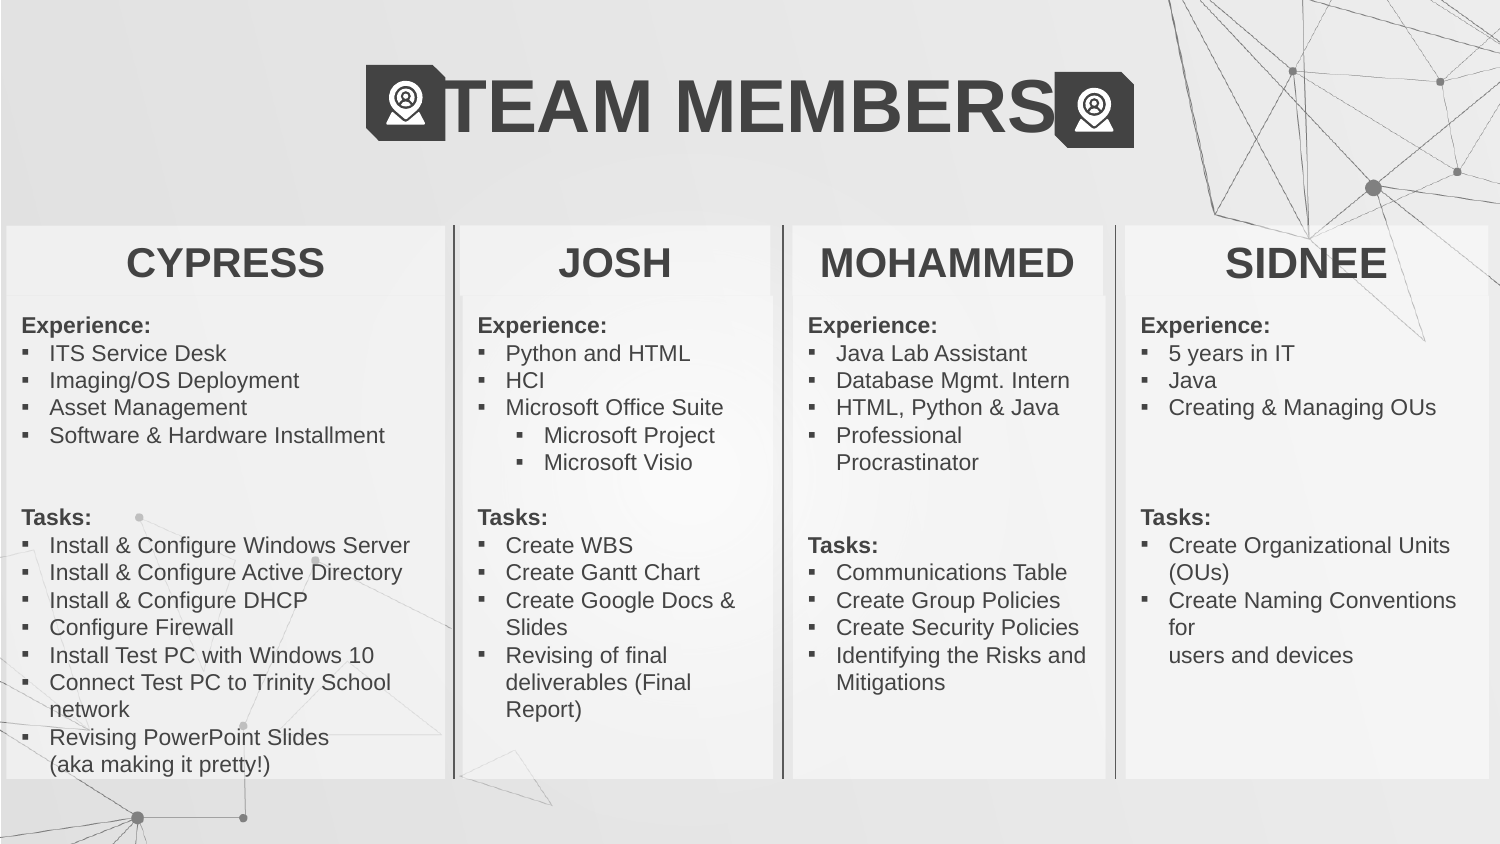

TEAM MEMBERS

# CYPRESS
JOSH
MOHAMMED
SIDNEE
Experience:
ITS Service Desk
Imaging/OS Deployment
Asset Management
Software & Hardware Installment

Tasks:
Install & Configure Windows Server
Install & Configure Active Directory
Install & Configure DHCP
Configure Firewall
Install Test PC with Windows 10
Connect Test PC to Trinity School network
Revising PowerPoint Slides
(aka making it pretty!)
Experience:
Java Lab Assistant
Database Mgmt. Intern
HTML, Python & Java
Professional Procrastinator

Tasks:
Communications Table
Create Group Policies
Create Security Policies
Identifying the Risks and Mitigations
Experience:
Python and HTML
HCI
Microsoft Office Suite
Microsoft Project
Microsoft Visio

Tasks:
Create WBS
Create Gantt Chart
Create Google Docs & Slides
Revising of final deliverables (Final Report)

Experience:
5 years in IT
Java
Creating & Managing OUs

Tasks:
Create Organizational Units (OUs)
Create Naming Conventions for
users and devices